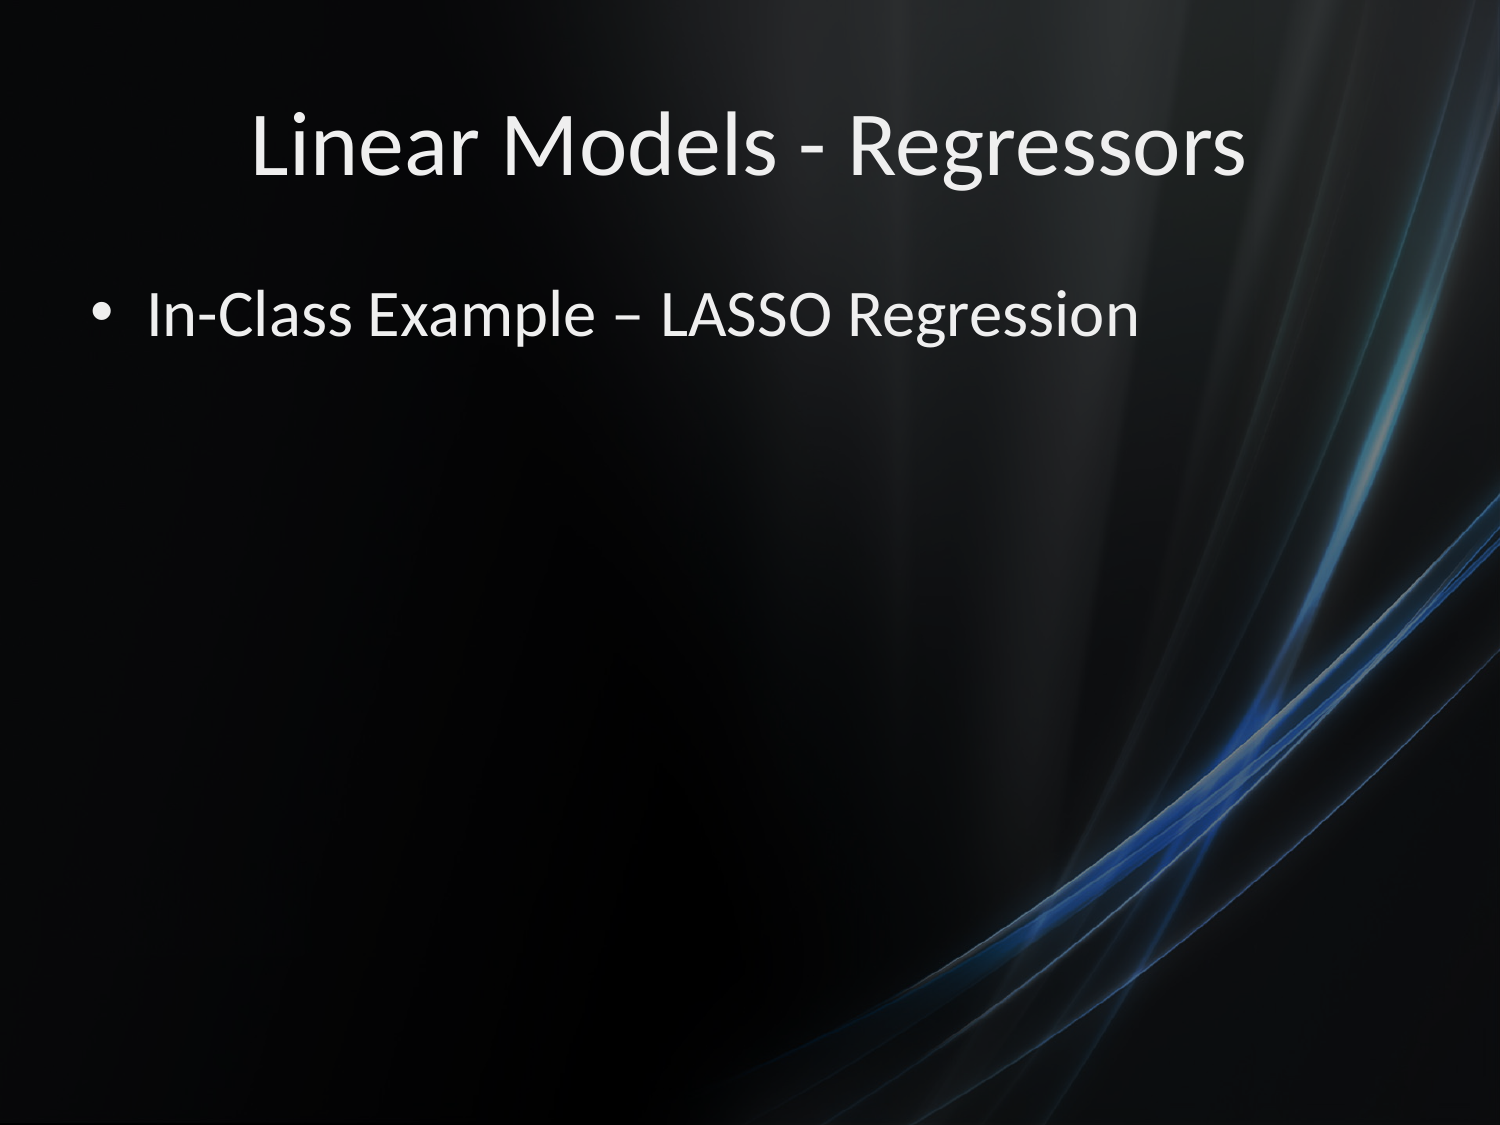

# Linear Models - Regressors
In-Class Example – LASSO Regression